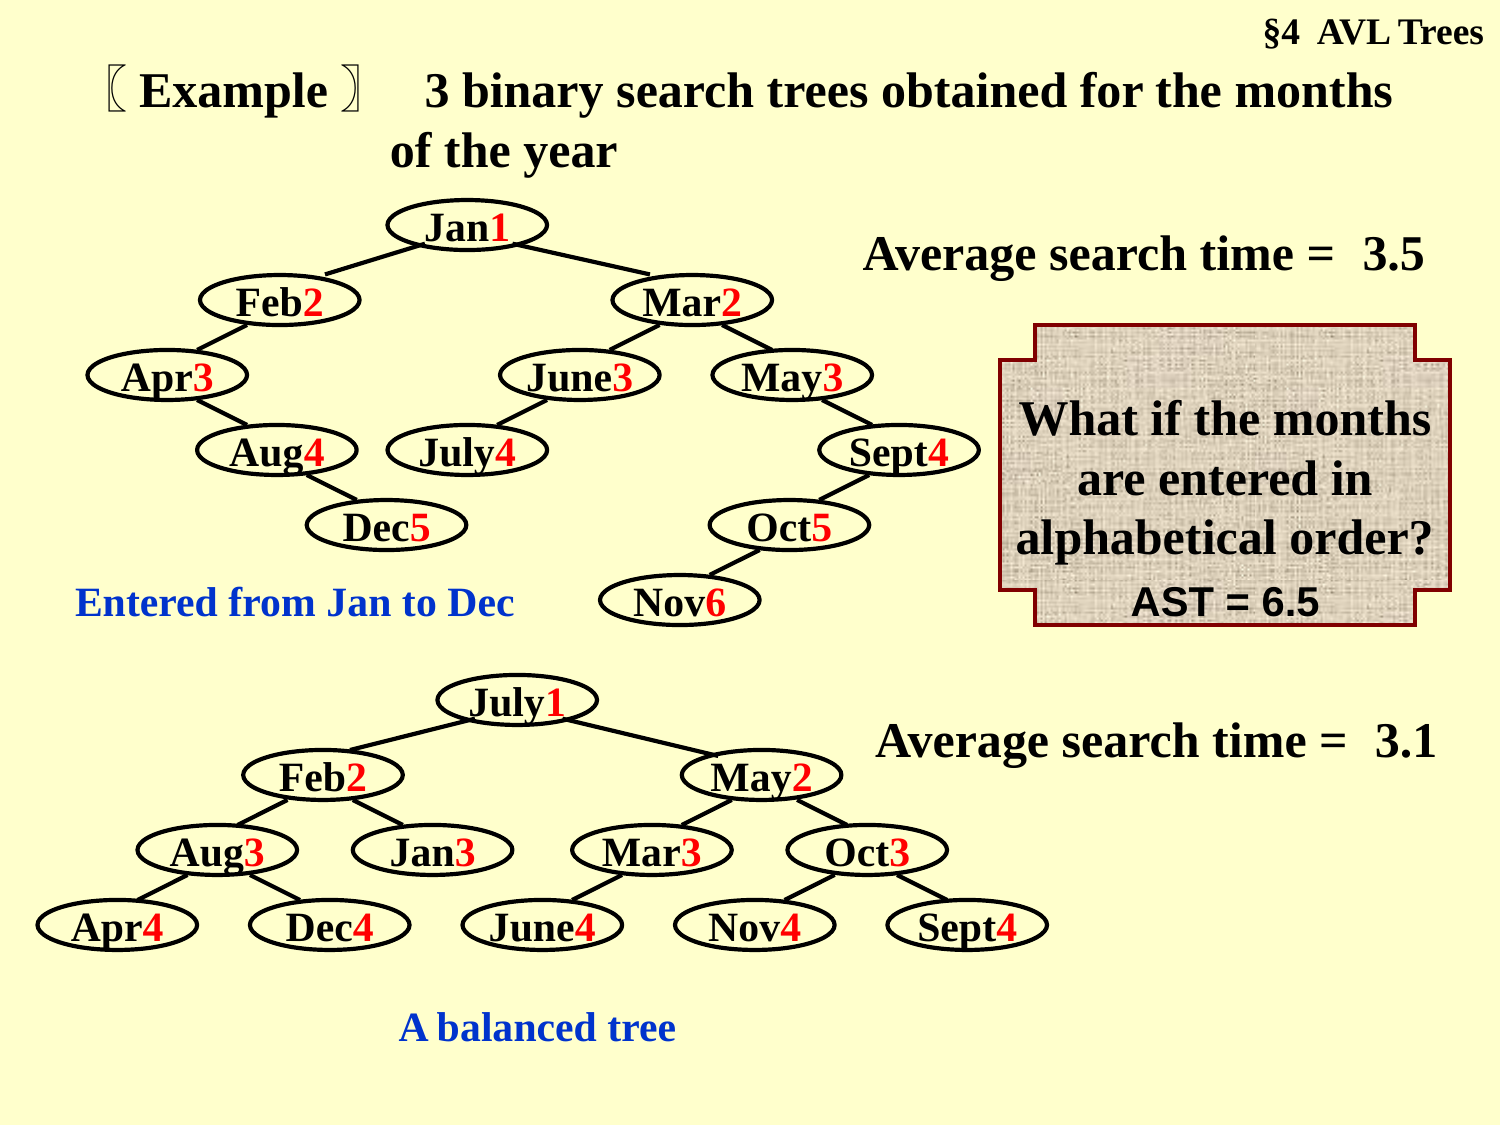

§4  AVL Trees
〖Example〗  3 binary search trees obtained for the months of the year
Jan1

Feb2
Mar2

Apr3

Aug4

Dec5
June3
May3

July4
Sept4

Oct5

Nov6
Average search time =  ?
3.5
What if the months
are entered in
alphabetical order?
Entered from Jan to Dec
AST = 6.5
July1

Feb2

Aug3
Jan3

Apr4
Dec4
May2

Mar3

June4
Oct3

Nov4
Sept4
Average search time =  ?
3.1
A balanced tree